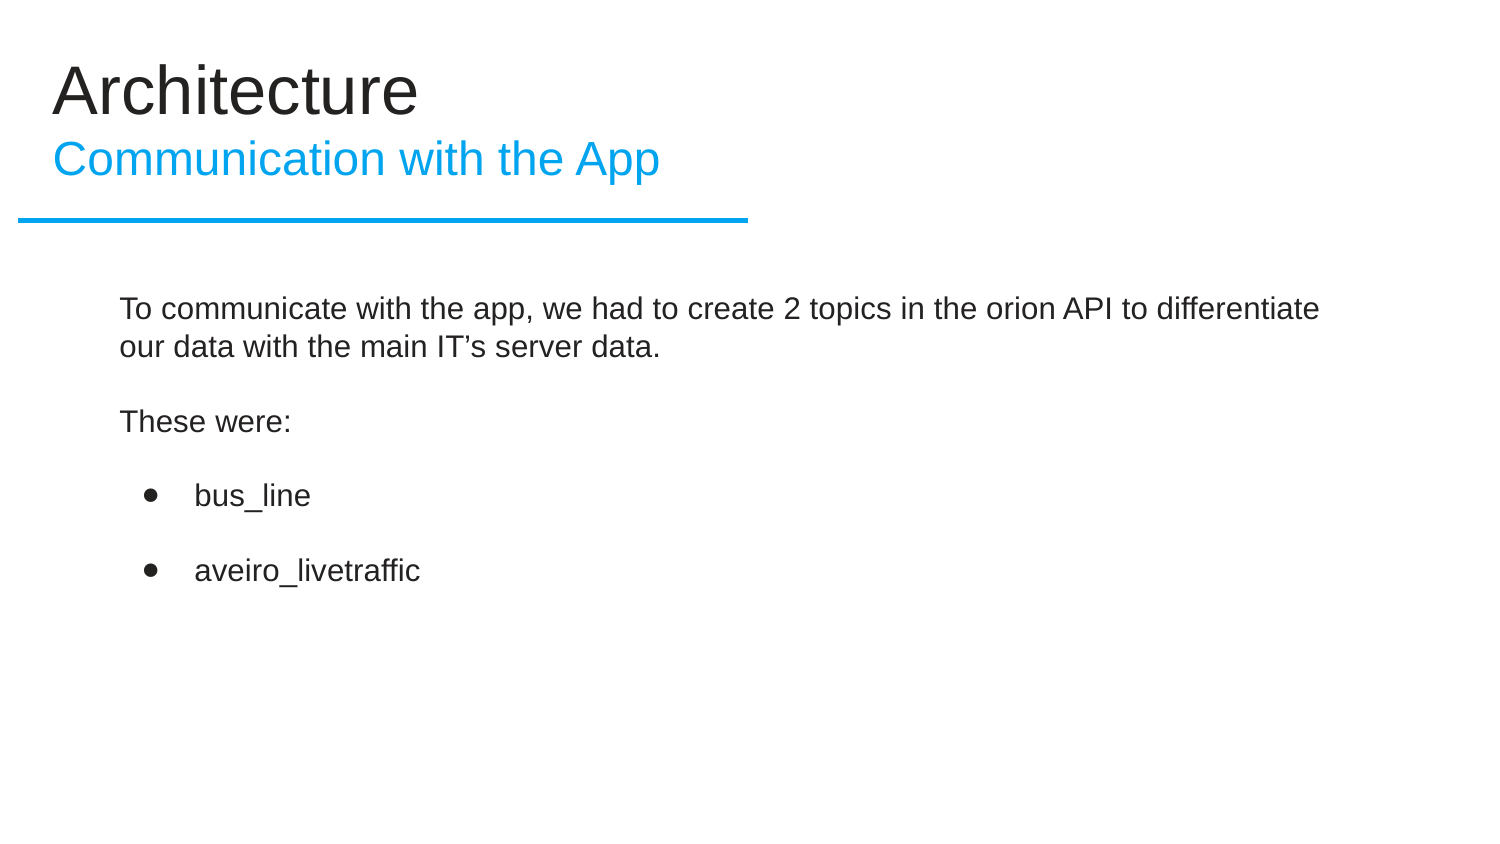

# Architecture
Communication with the App
To communicate with the app, we had to create 2 topics in the orion API to differentiate our data with the main IT’s server data.

These were:

bus_line

aveiro_livetraffic